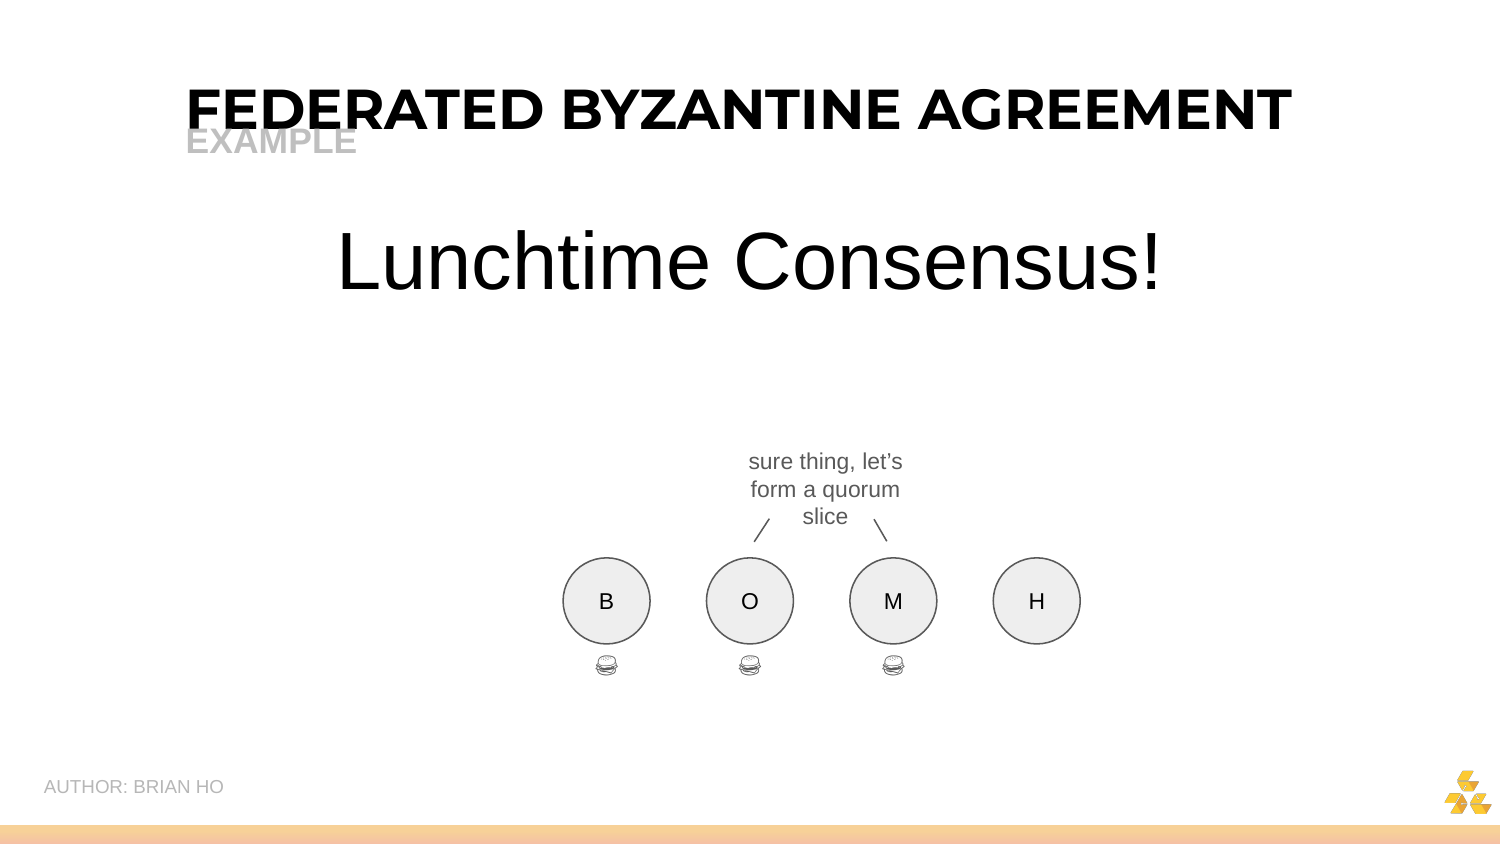

FEDERATED BYZANTINE AGREEMENT

EXAMPLE

Lunchtime Consensus!
sure thing, let’s form a quorum slice

B
O
M
H
🍔
🍔
🍔

AUTHOR: BRIAN HO